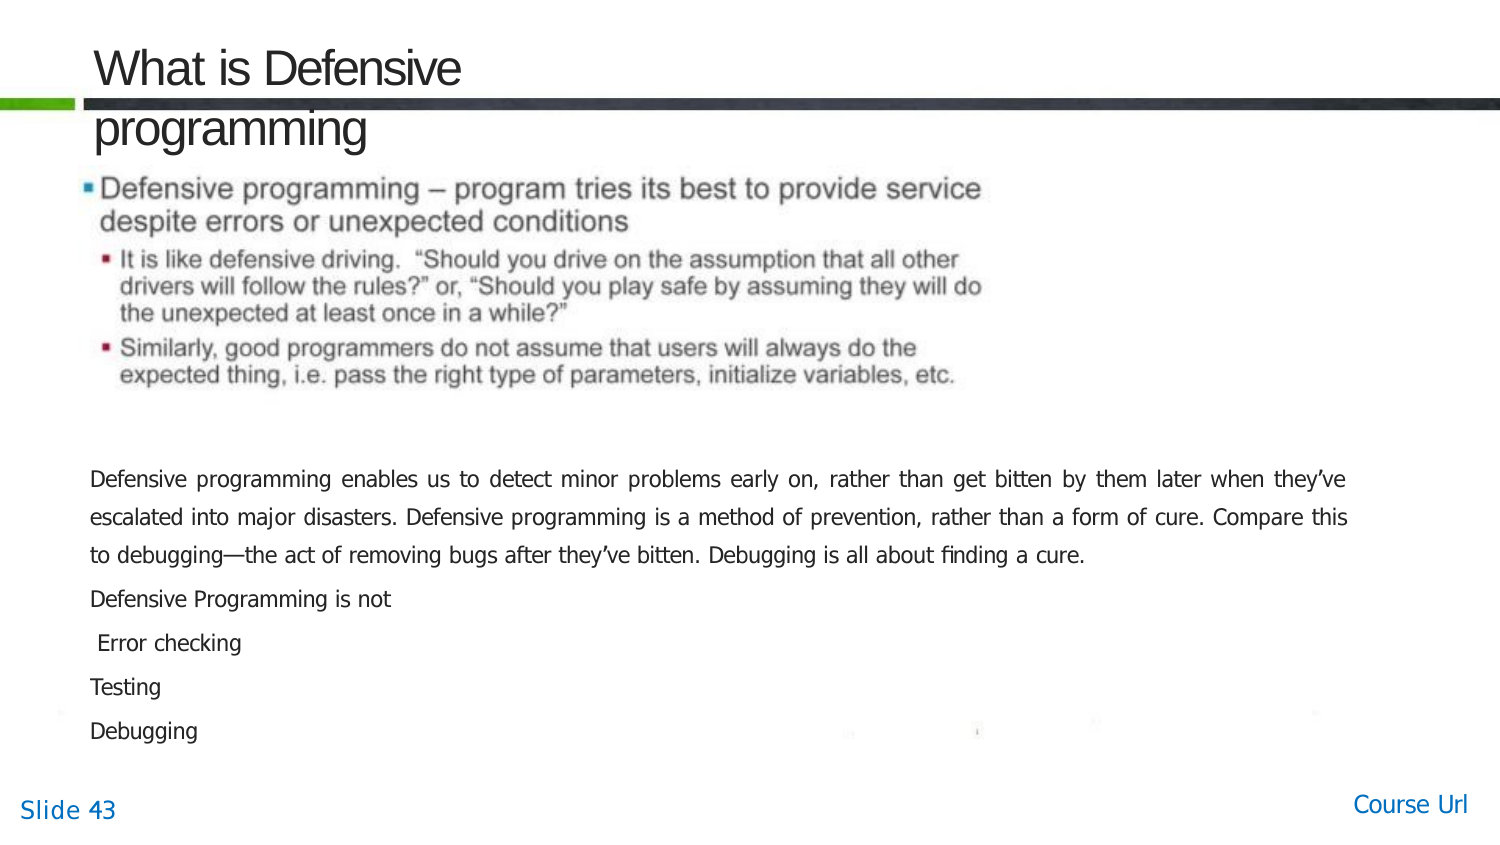

# What is Defensive programming

Defensive programming enables us to detect minor problems early on, rather than get bitten by them later when they’ve  escalated into major disasters. Defensive programming is a method of prevention, rather than a form of cure. Compare this  to debugging—the act of removing bugs after they’ve bitten. Debugging is all about finding a cure.
Defensive Programming is not  Error checking
Testing
Debugging
Course Url
Slide 43